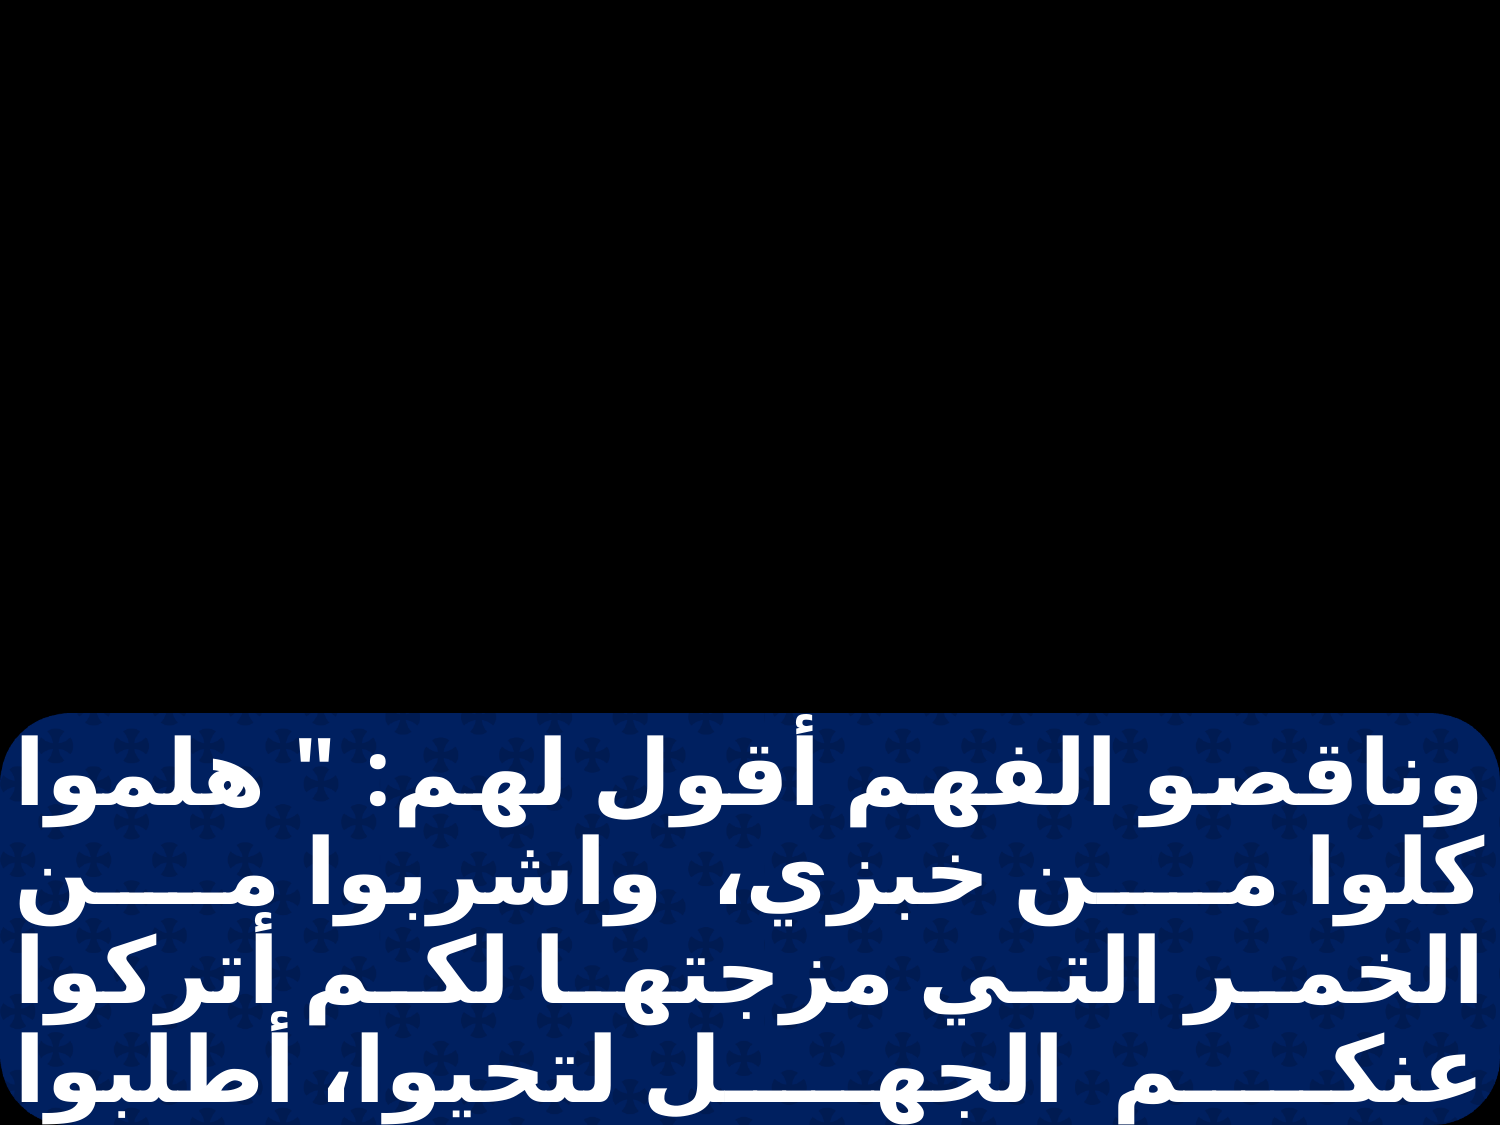

وناقصو الفهم أقول لهم: " هلموا كلوا من خبزي،  واشربوا من الخمر التي مزجتها لكم أتركوا عنكم  الجهل لتحيوا، أطلبوا الحكمة لتعمروا، وقوموا  فهمكم بمعرفة ". من يؤدب الأشرار يلحق بنفسه